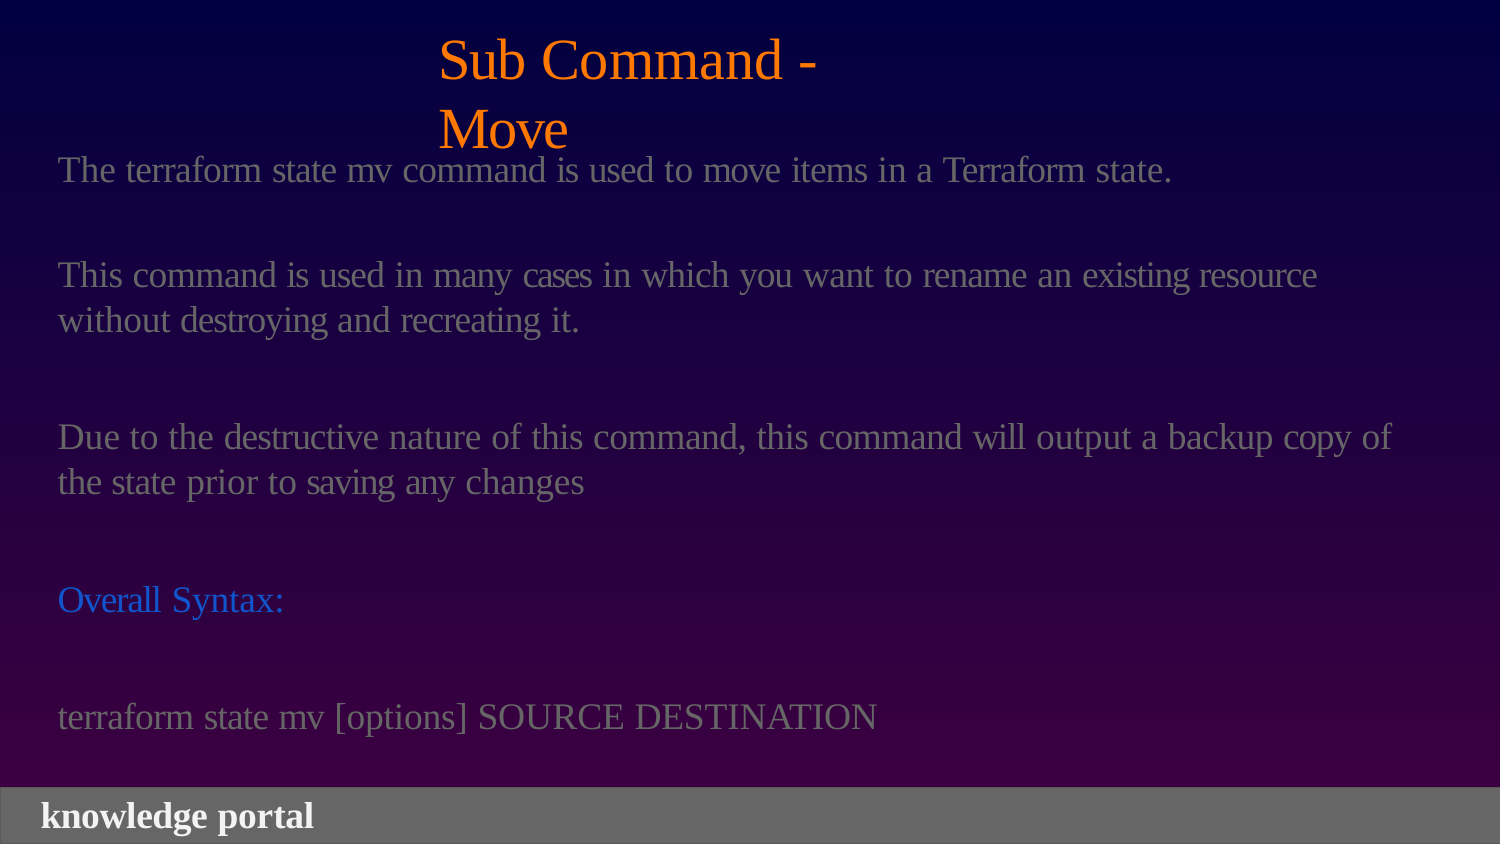

# Sub Command - Move
The terraform state mv command is used to move items in a Terraform state.

This command is used in many cases in which you want to rename an existing resource without destroying and recreating it.

Due to the destructive nature of this command, this command will output a backup copy of the state prior to saving any changes

Overall Syntax:

terraform state mv [options] SOURCE DESTINATION

knowledge portal